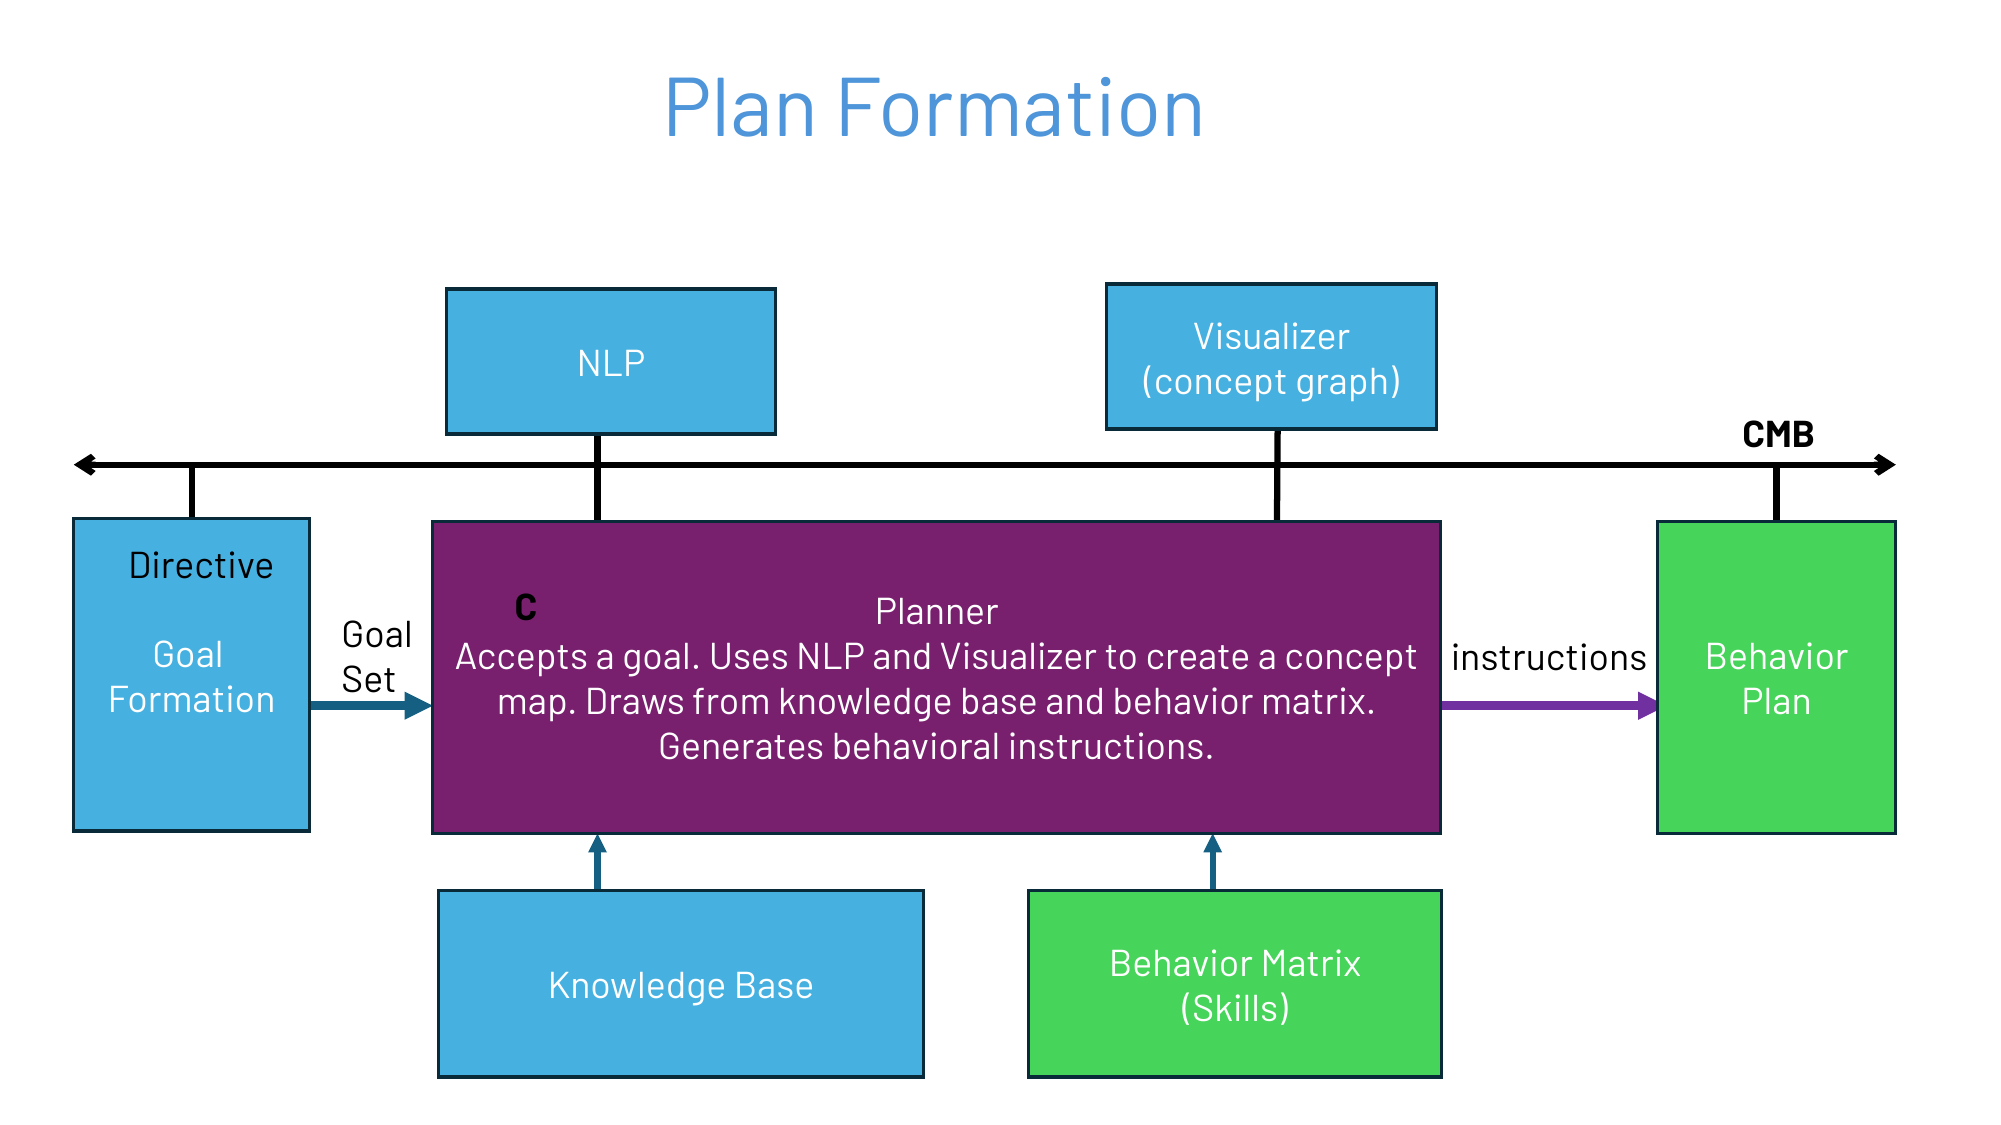

Plan Formation
Visualizer
(concept graph)
NLP
CMB
Goal
Formation
Planner
Accepts a goal. Uses NLP and Visualizer to create a concept map. Draws from knowledge base and behavior matrix. Generates behavioral instructions.
Behavior
Plan
Directive
C
Goal
Set
instructions
Knowledge Base
Behavior Matrix
(Skills)